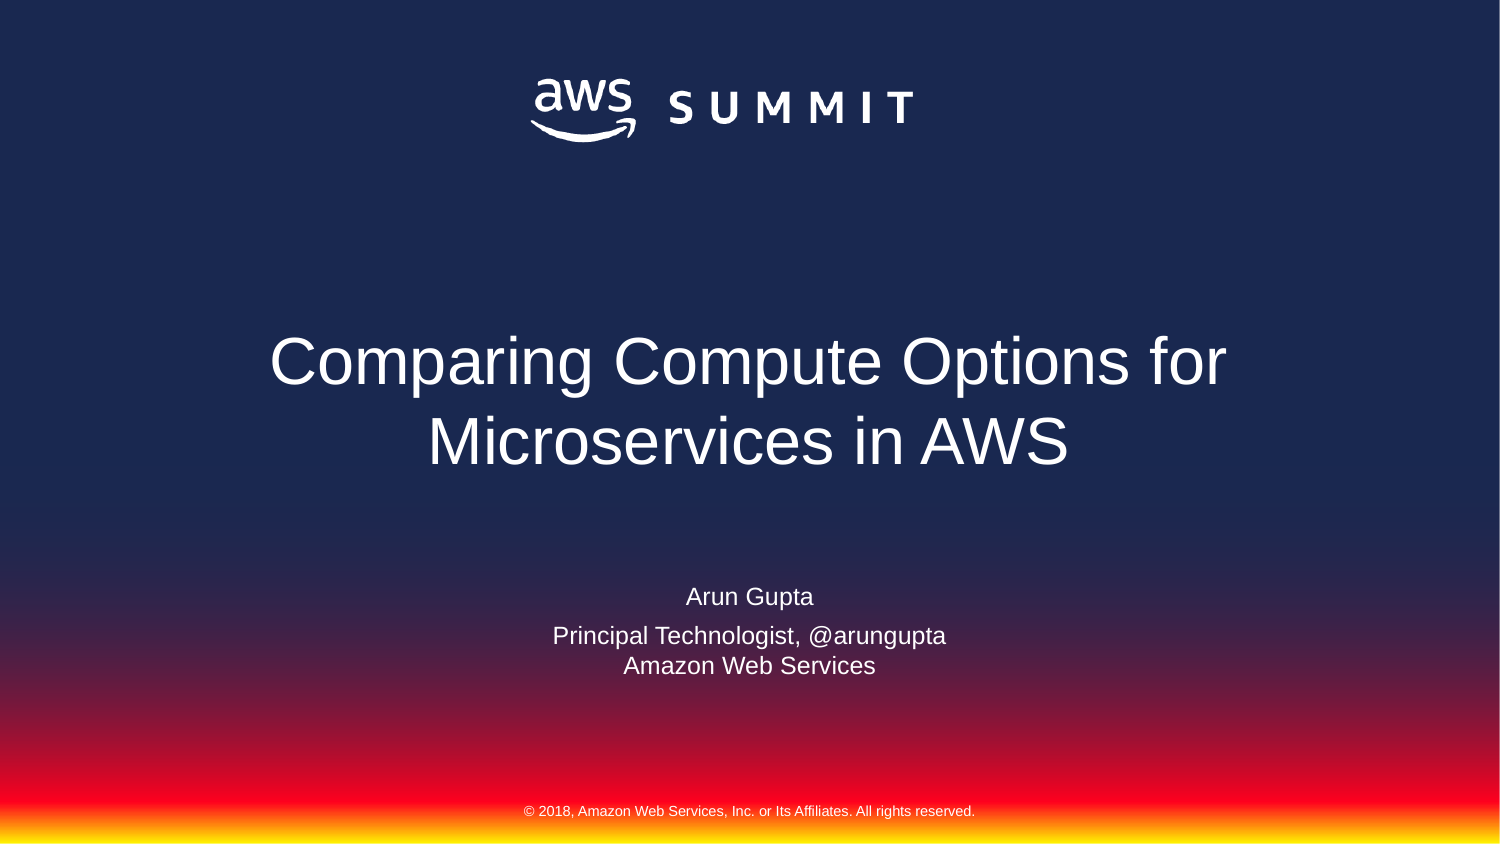

Comparing Compute Options for Microservices in AWS
Arun Gupta
Principal Technologist, @arungupta
Amazon Web Services